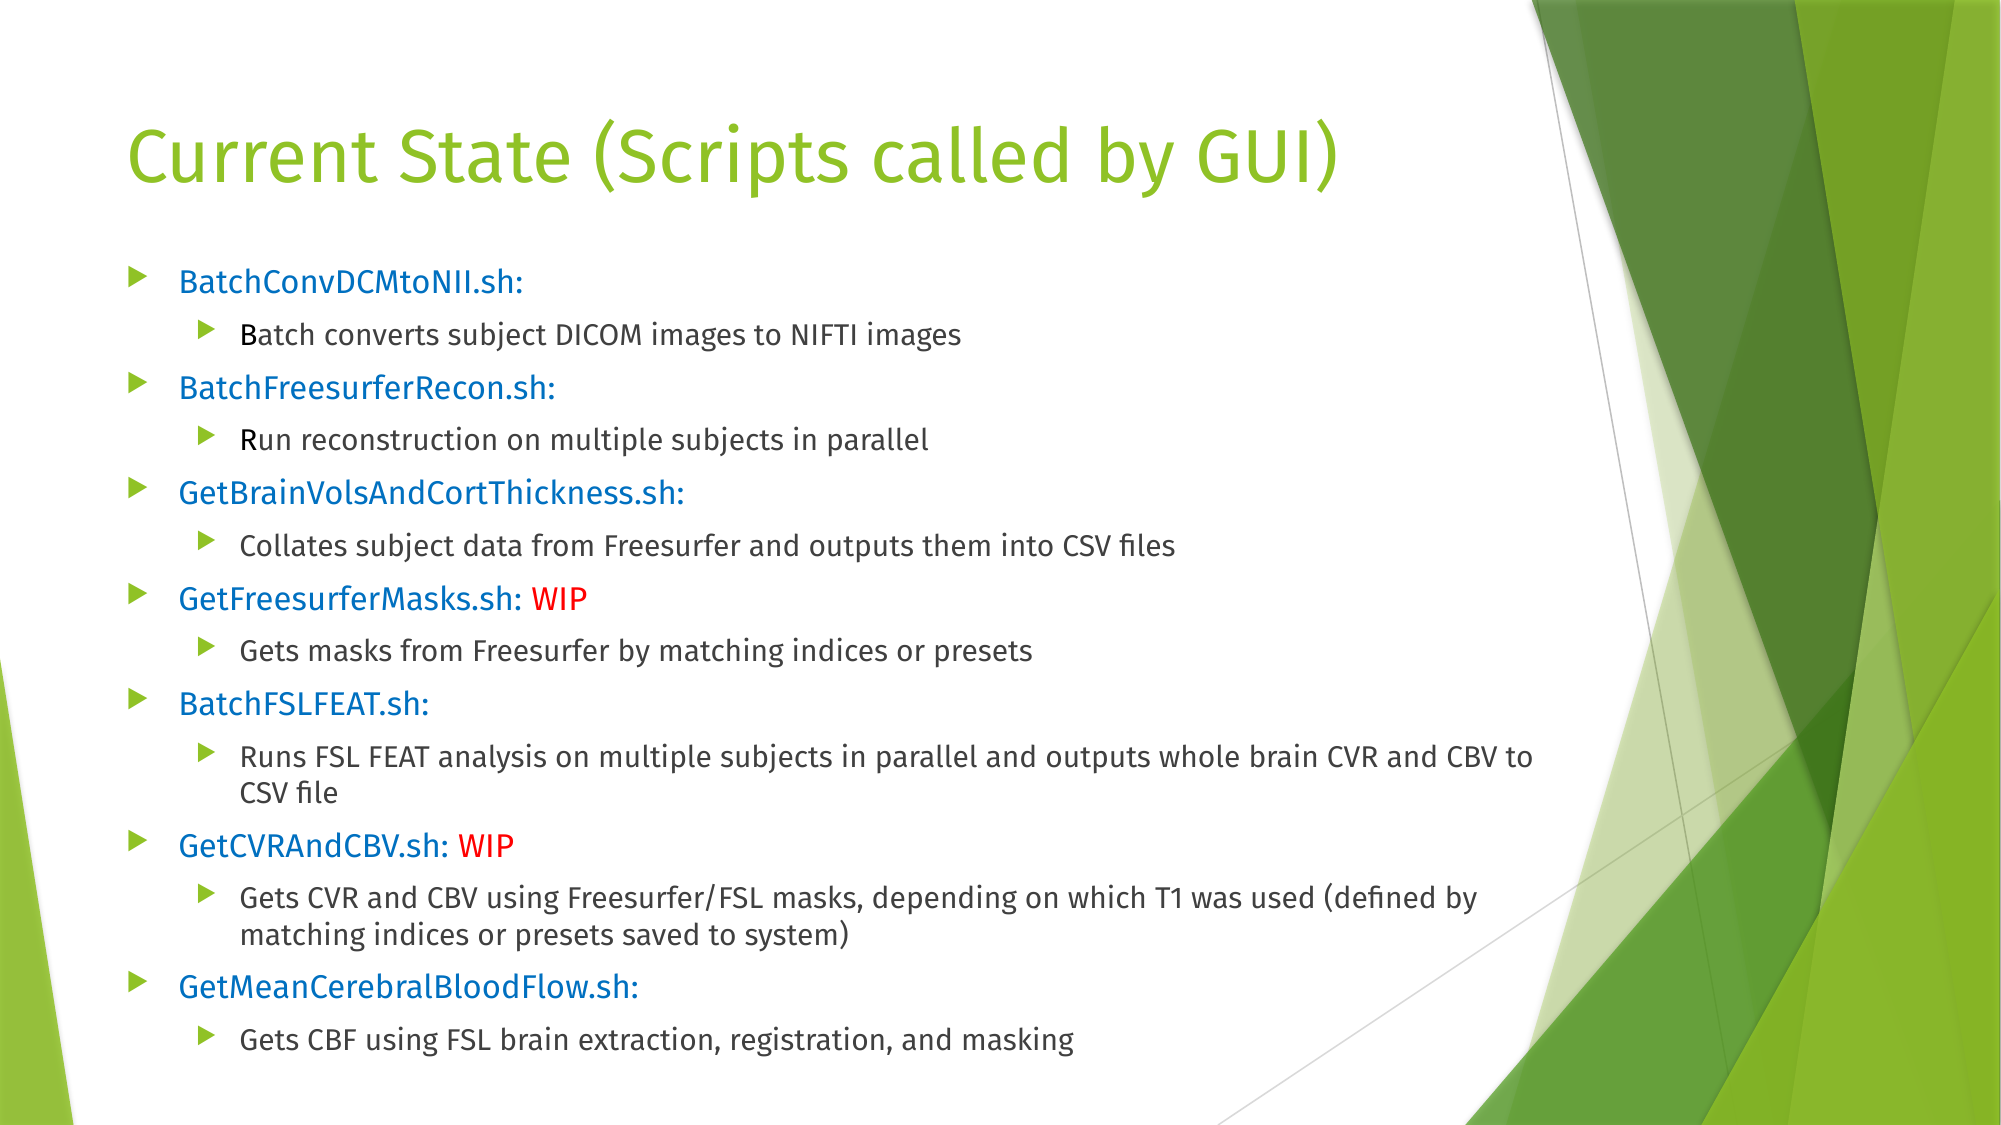

# Current State (Scripts called by GUI)
BatchConvDCMtoNII.sh:
Batch converts subject DICOM images to NIFTI images
BatchFreesurferRecon.sh:
Run reconstruction on multiple subjects in parallel
GetBrainVolsAndCortThickness.sh:
Collates subject data from Freesurfer and outputs them into CSV files
GetFreesurferMasks.sh: WIP
Gets masks from Freesurfer by matching indices or presets
BatchFSLFEAT.sh:
Runs FSL FEAT analysis on multiple subjects in parallel and outputs whole brain CVR and CBV to CSV file
GetCVRAndCBV.sh: WIP
Gets CVR and CBV using Freesurfer/FSL masks, depending on which T1 was used (defined by matching indices or presets saved to system)
GetMeanCerebralBloodFlow.sh:
Gets CBF using FSL brain extraction, registration, and masking